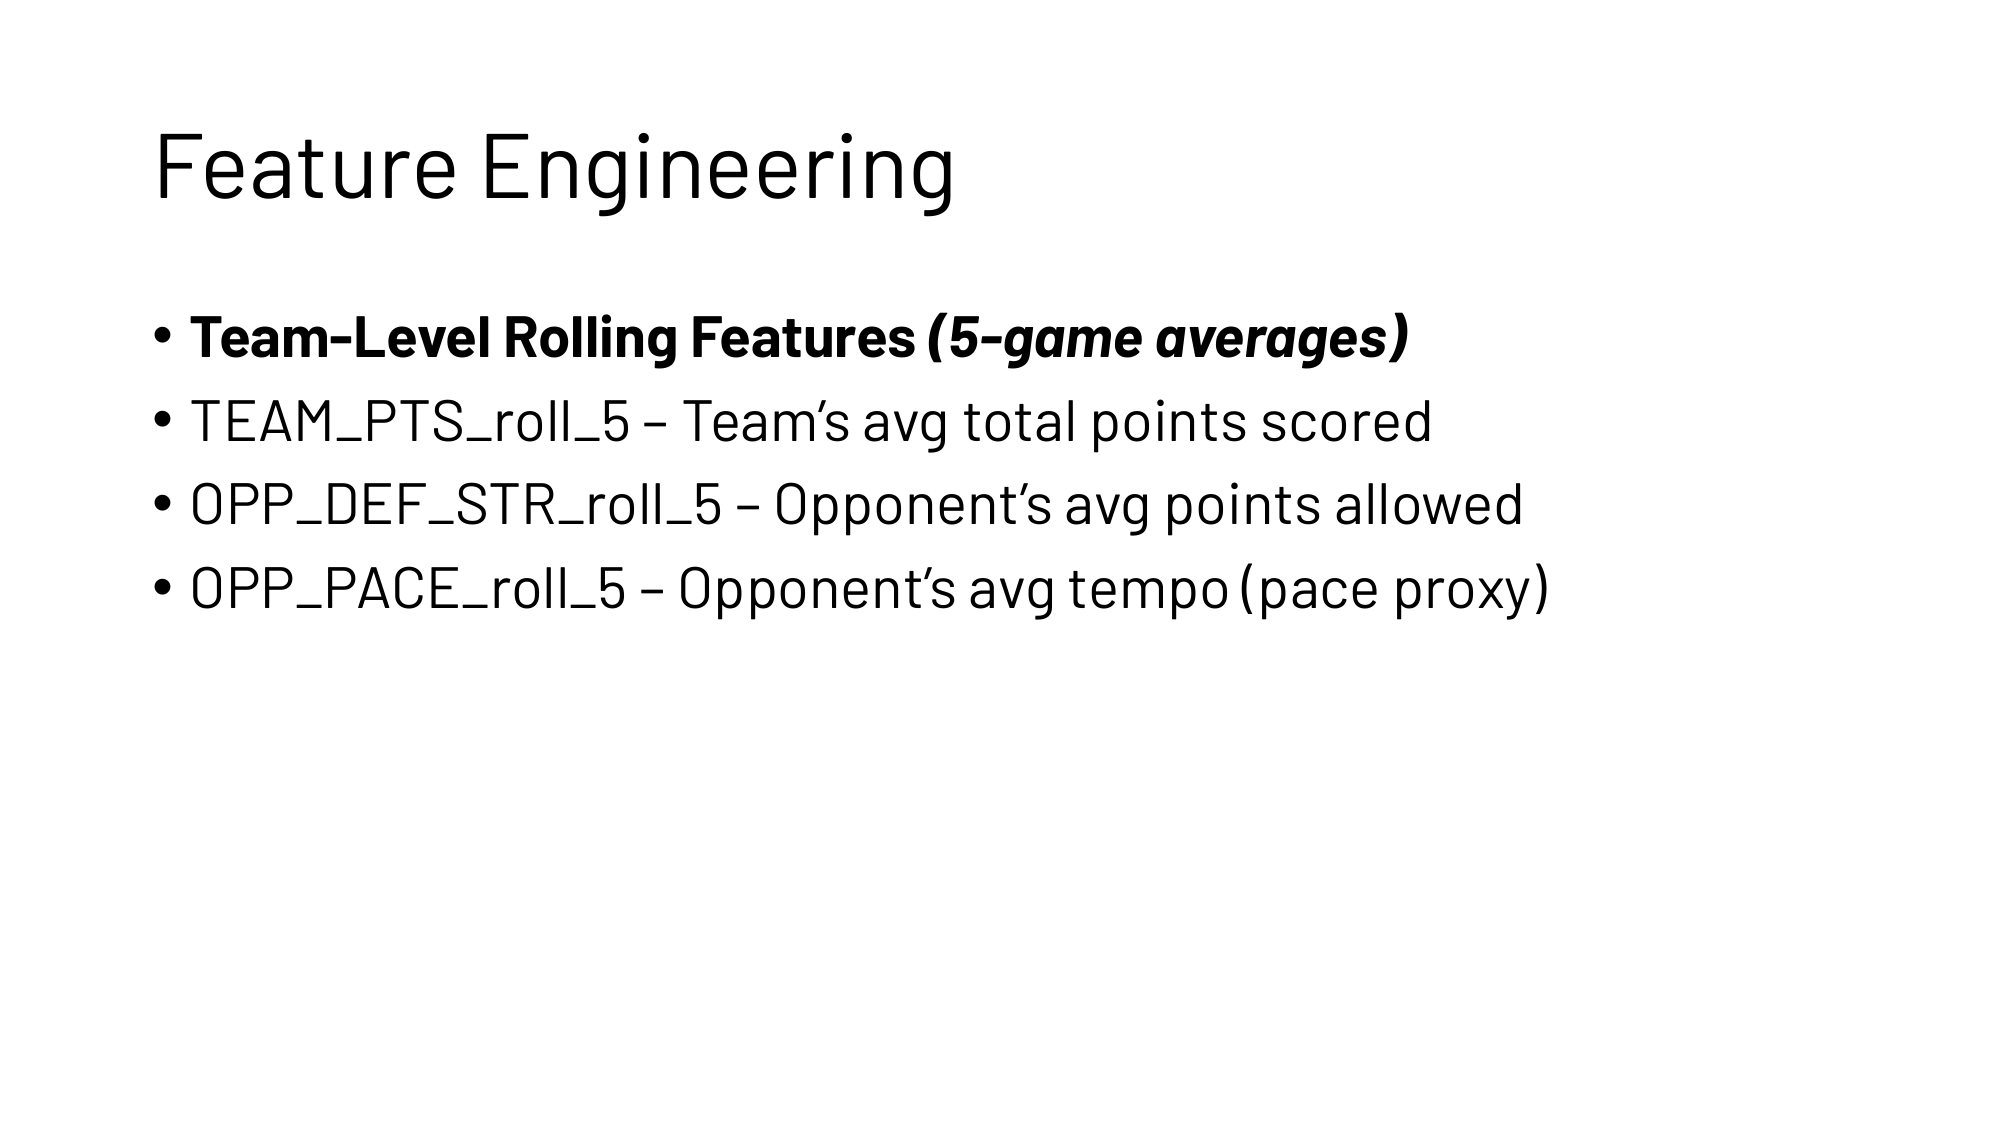

# Feature Engineering
Team-Level Rolling Features (5-game averages)
TEAM_PTS_roll_5 – Team’s avg total points scored
OPP_DEF_STR_roll_5 – Opponent’s avg points allowed
OPP_PACE_roll_5 – Opponent’s avg tempo (pace proxy)